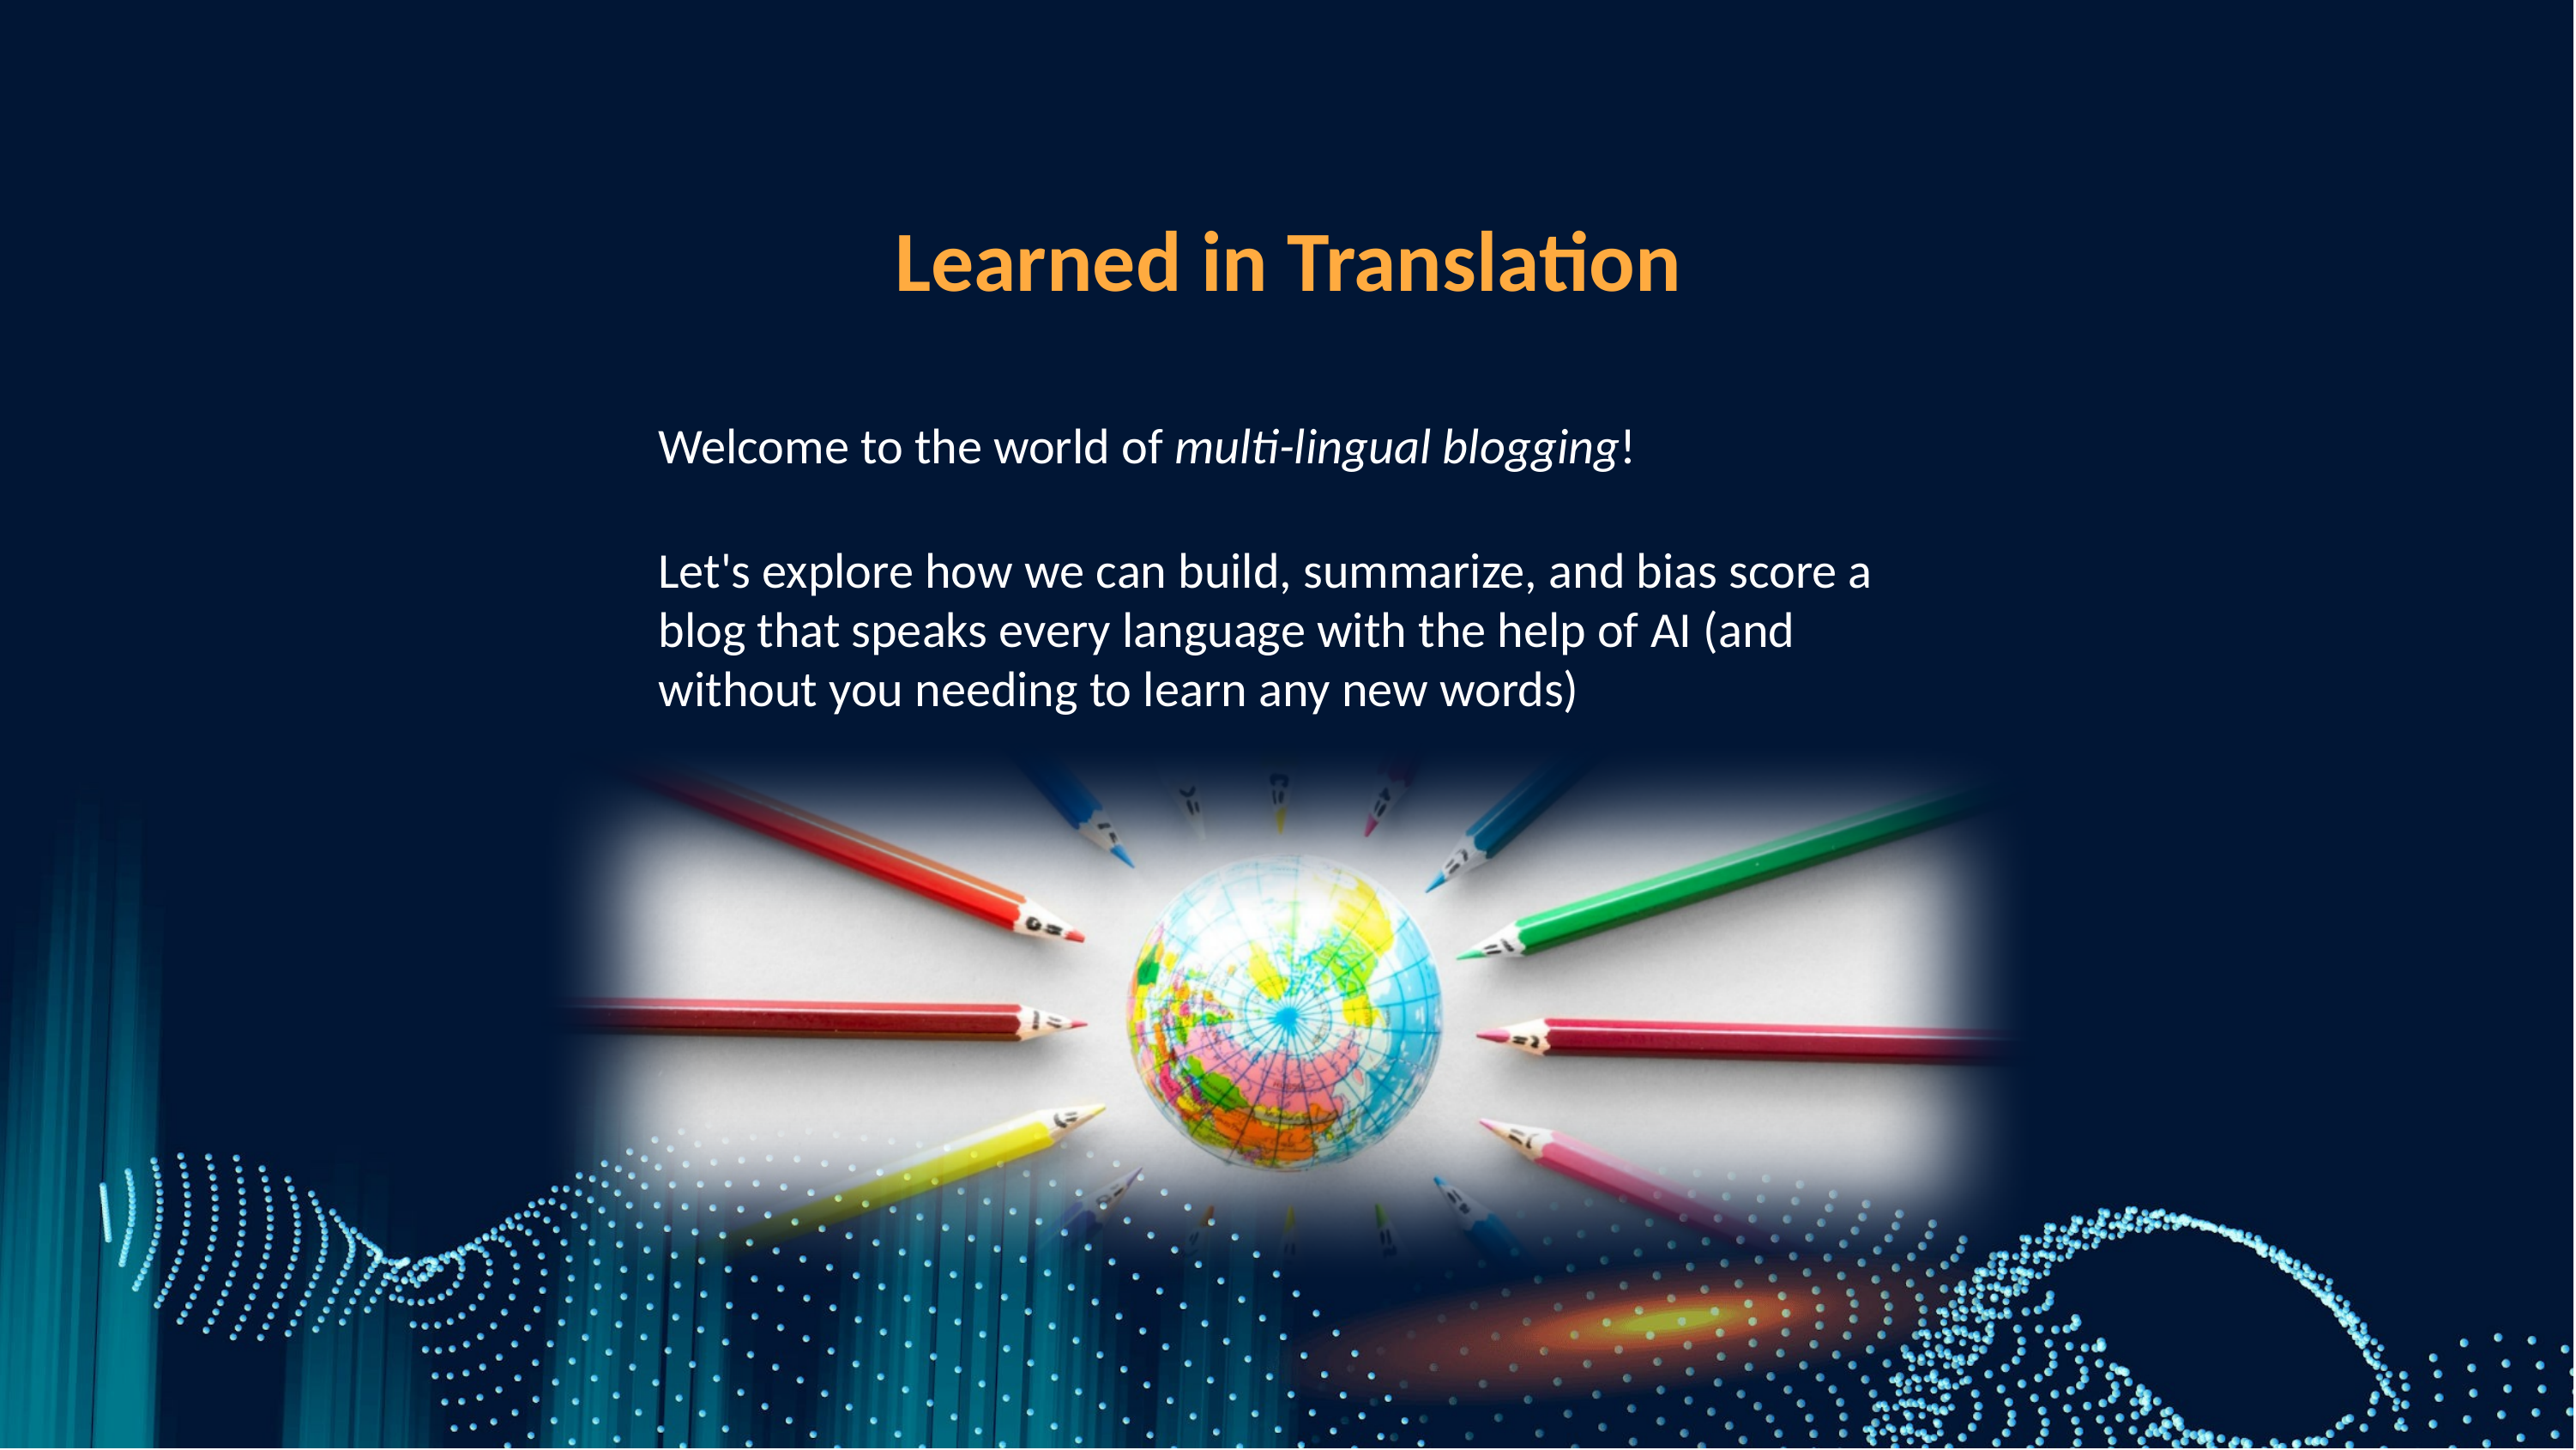

# Learned in Translation
Welcome to the world of multi-lingual blogging!

Let's explore how we can build, summarize, and bias score a blog that speaks every language with the help of AI (and without you needing to learn any new words)